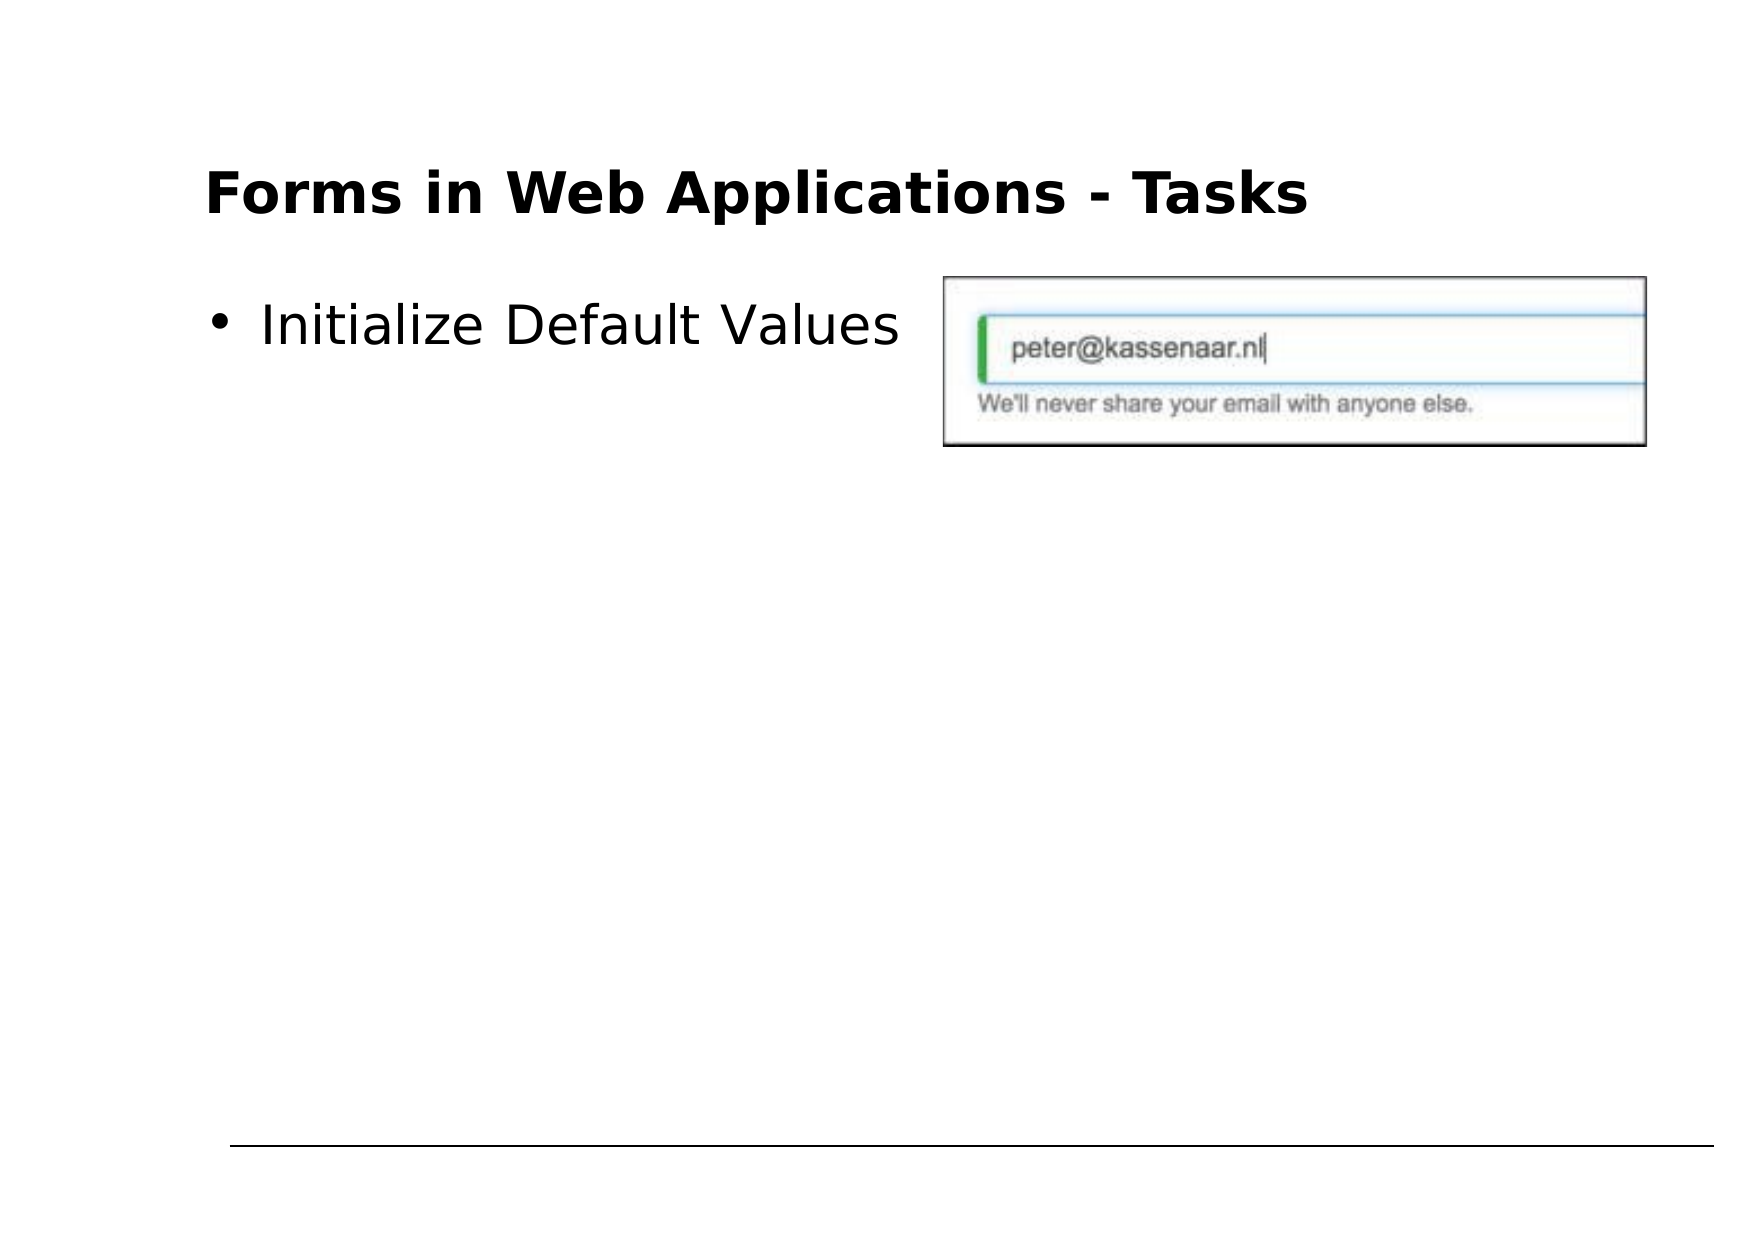

# Forms in Web Applications - Tasks

Initialize Default Values